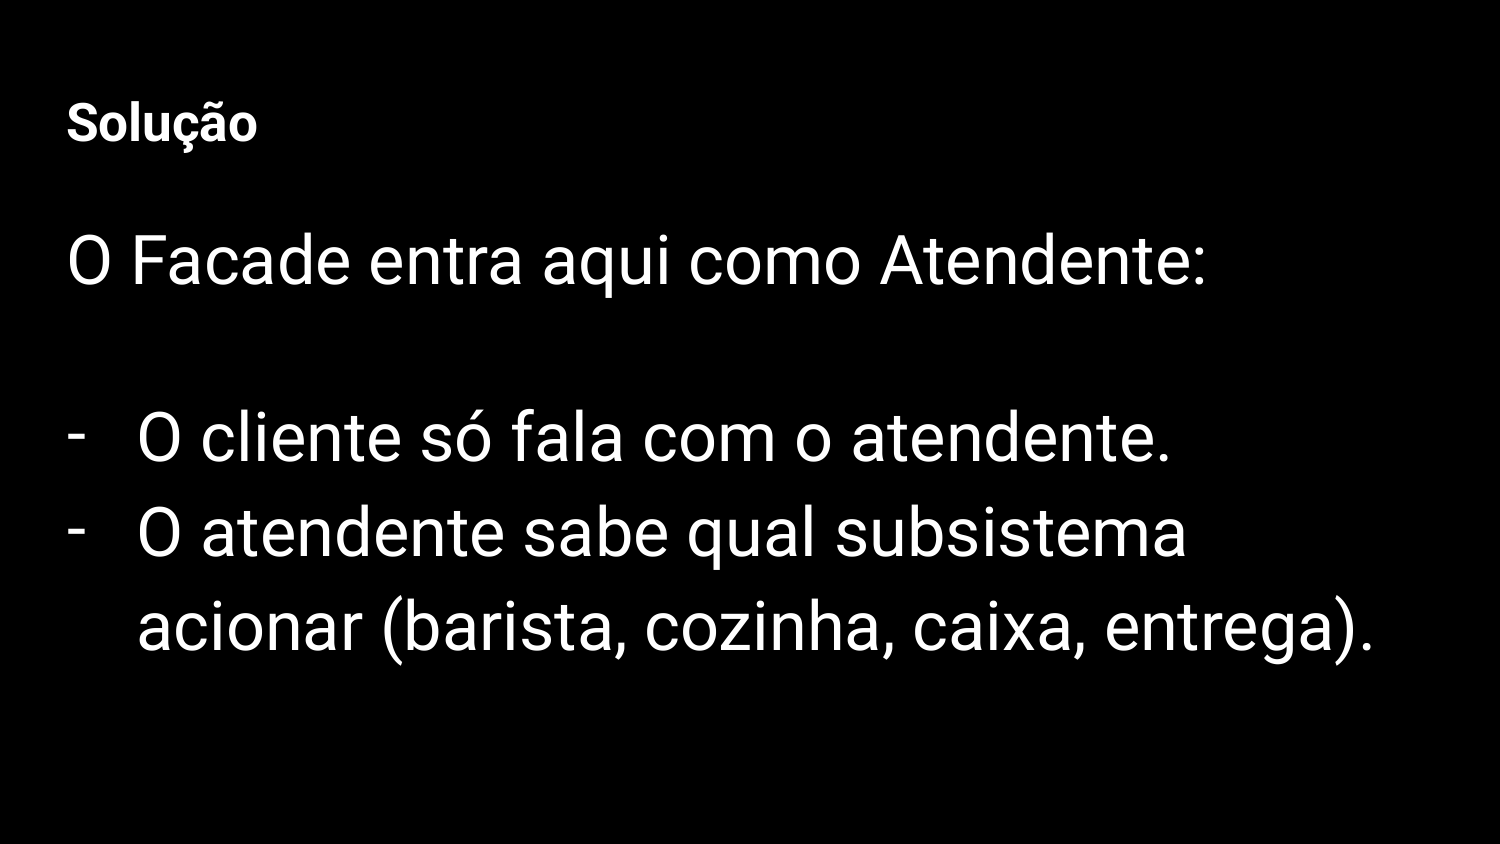

# Solução
O Facade entra aqui como Atendente:
O cliente só fala com o atendente.
O atendente sabe qual subsistema acionar (barista, cozinha, caixa, entrega).